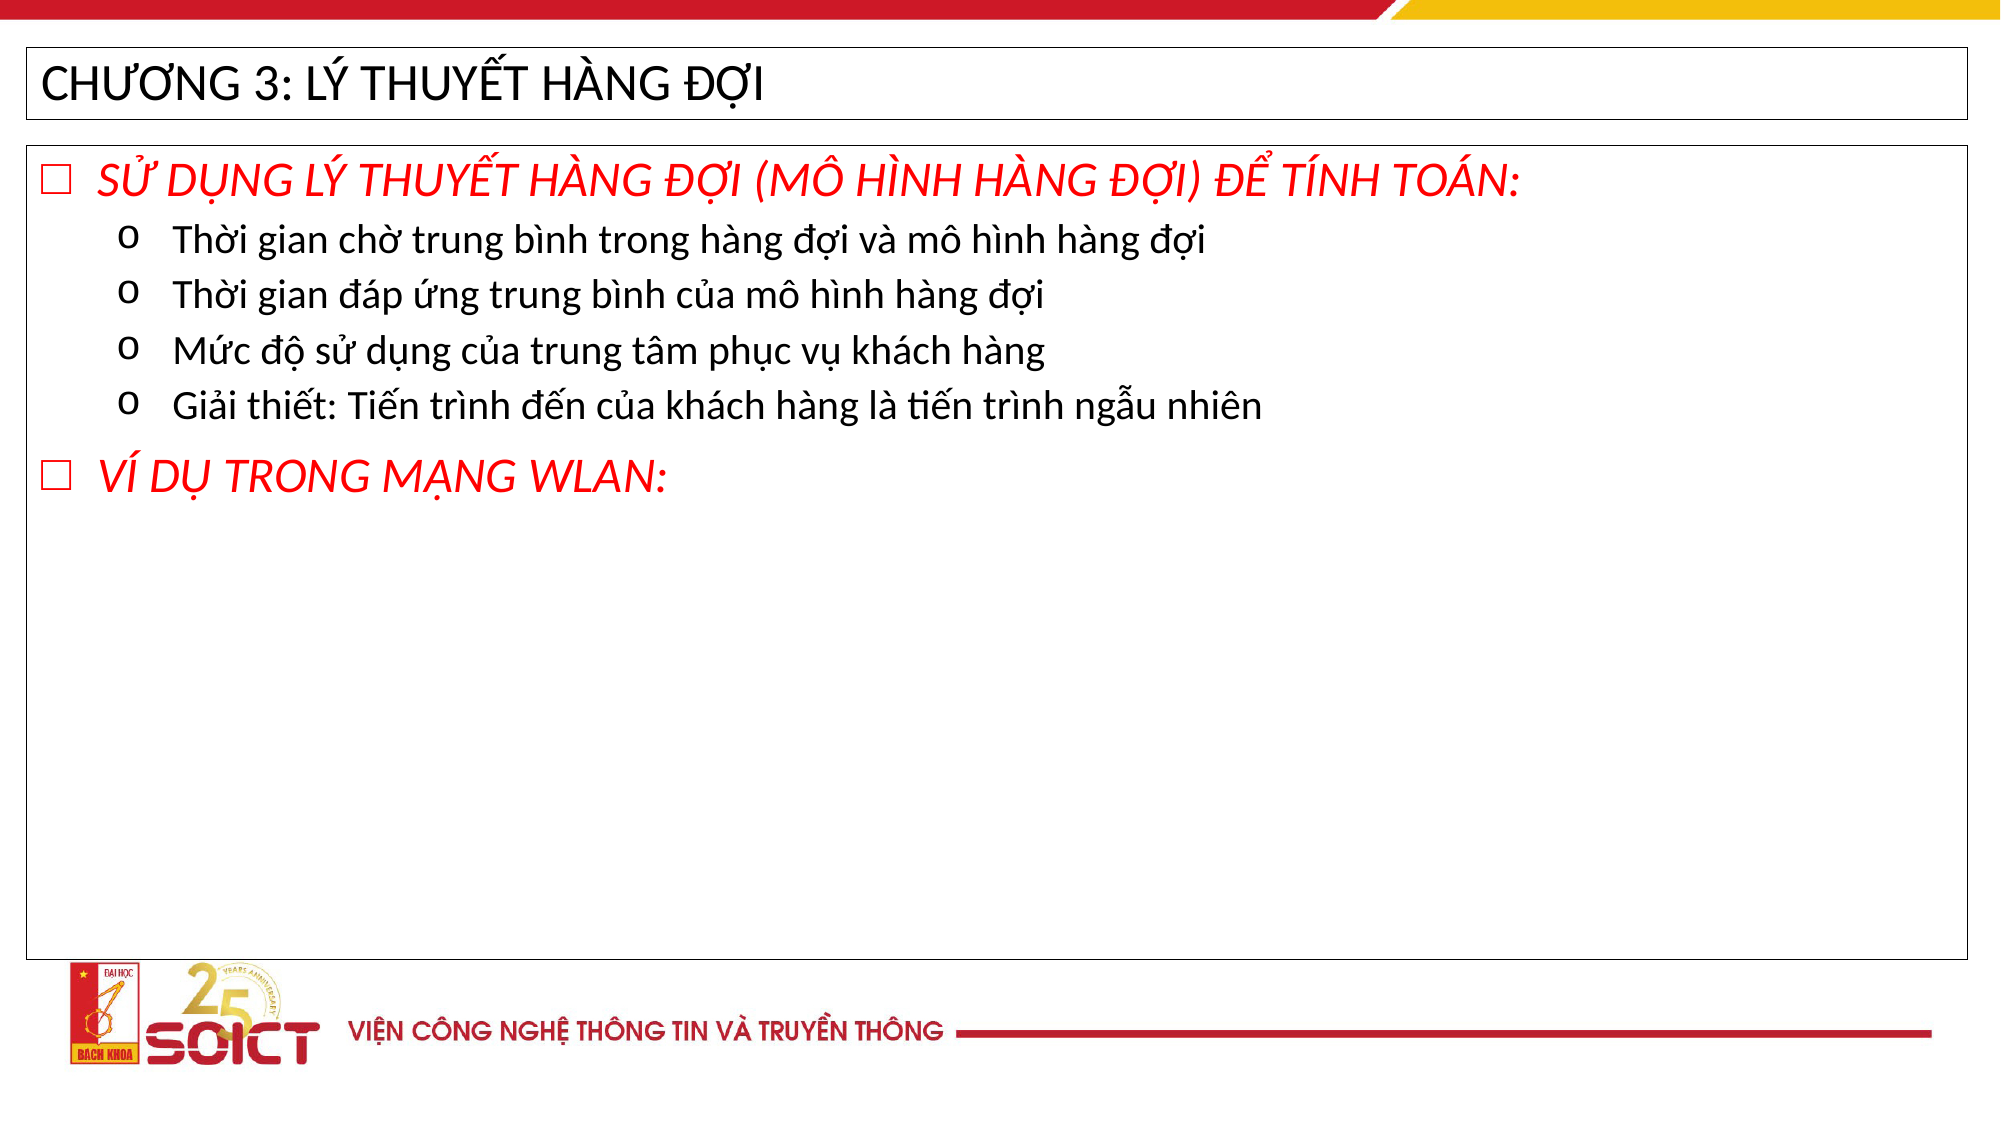

CHƯƠNG 3: LÝ THUYẾT HÀNG ĐỢI
SỬ DỤNG LÝ THUYẾT HÀNG ĐỢI (MÔ HÌNH HÀNG ĐỢI) ĐỂ TÍNH TOÁN:
Thời gian chờ trung bình trong hàng đợi và mô hình hàng đợi
Thời gian đáp ứng trung bình của mô hình hàng đợi
Mức độ sử dụng của trung tâm phục vụ khách hàng
Giải thiết: Tiến trình đến của khách hàng là tiến trình ngẫu nhiên
VÍ DỤ TRONG MẠNG WLAN: